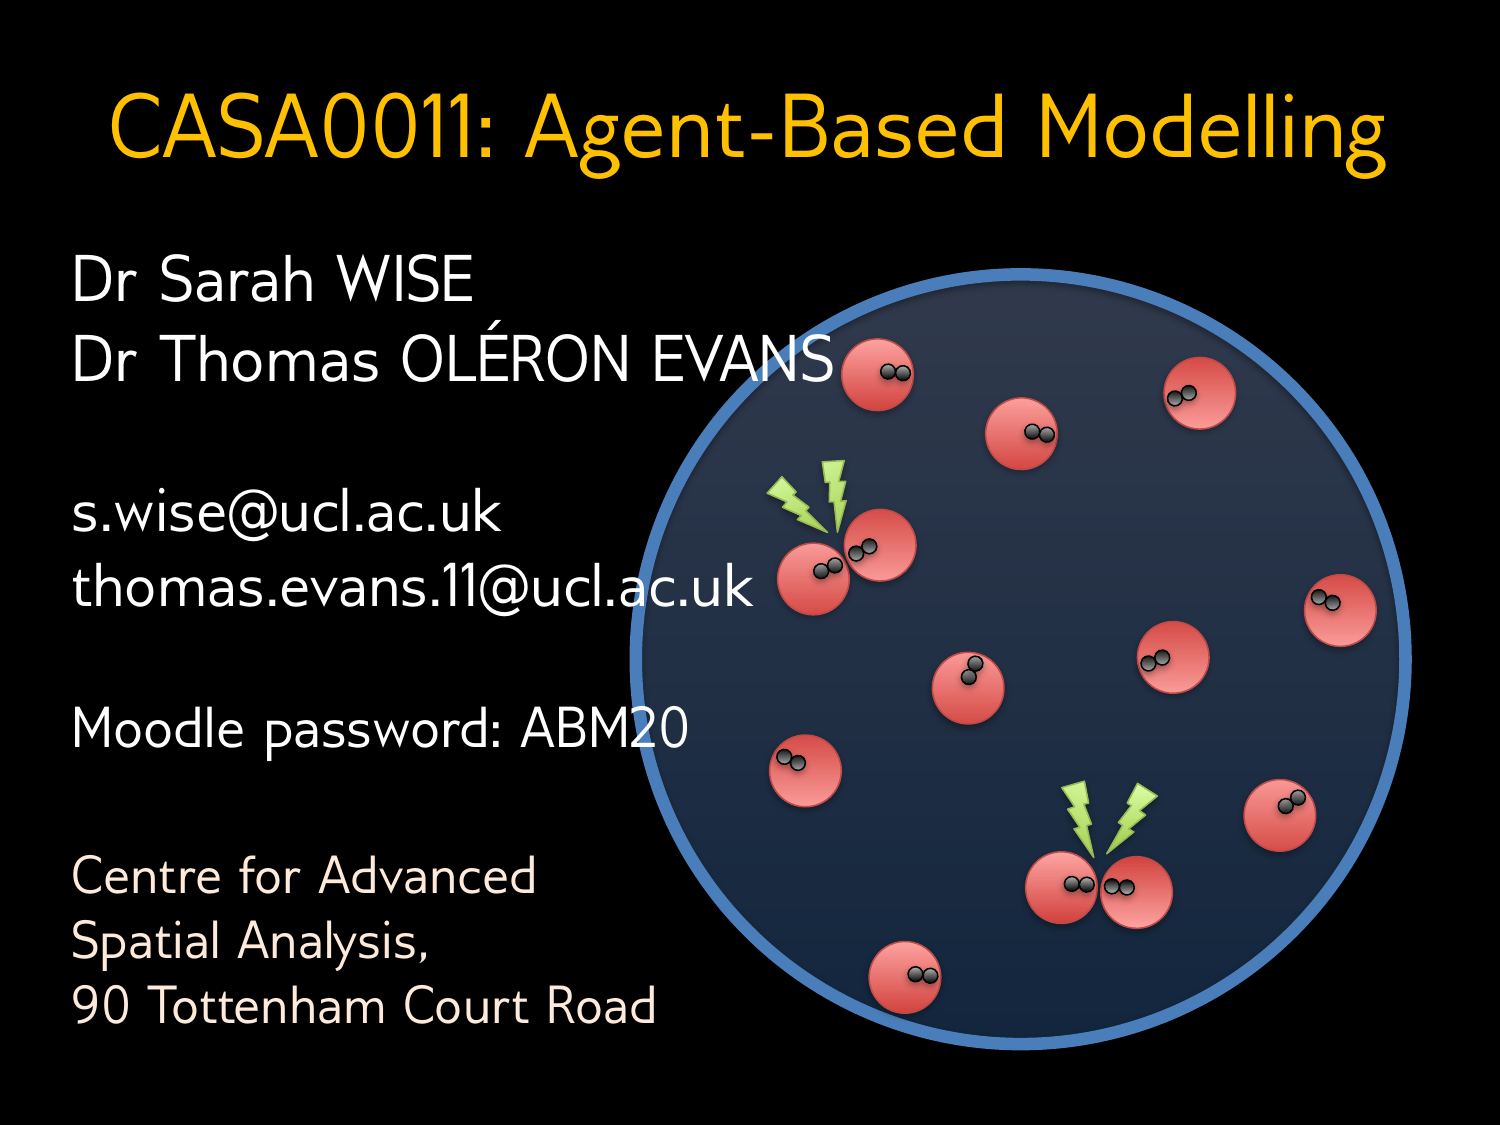

# CASA0011: Agent-Based Modelling
Dr Sarah WISE
Dr Thomas OLÉRON EVANS

s.wise@ucl.ac.uk
thomas.evans.11@ucl.ac.uk

Moodle password: ABM20

Centre for Advanced
Spatial Analysis,
90 Tottenham Court Road